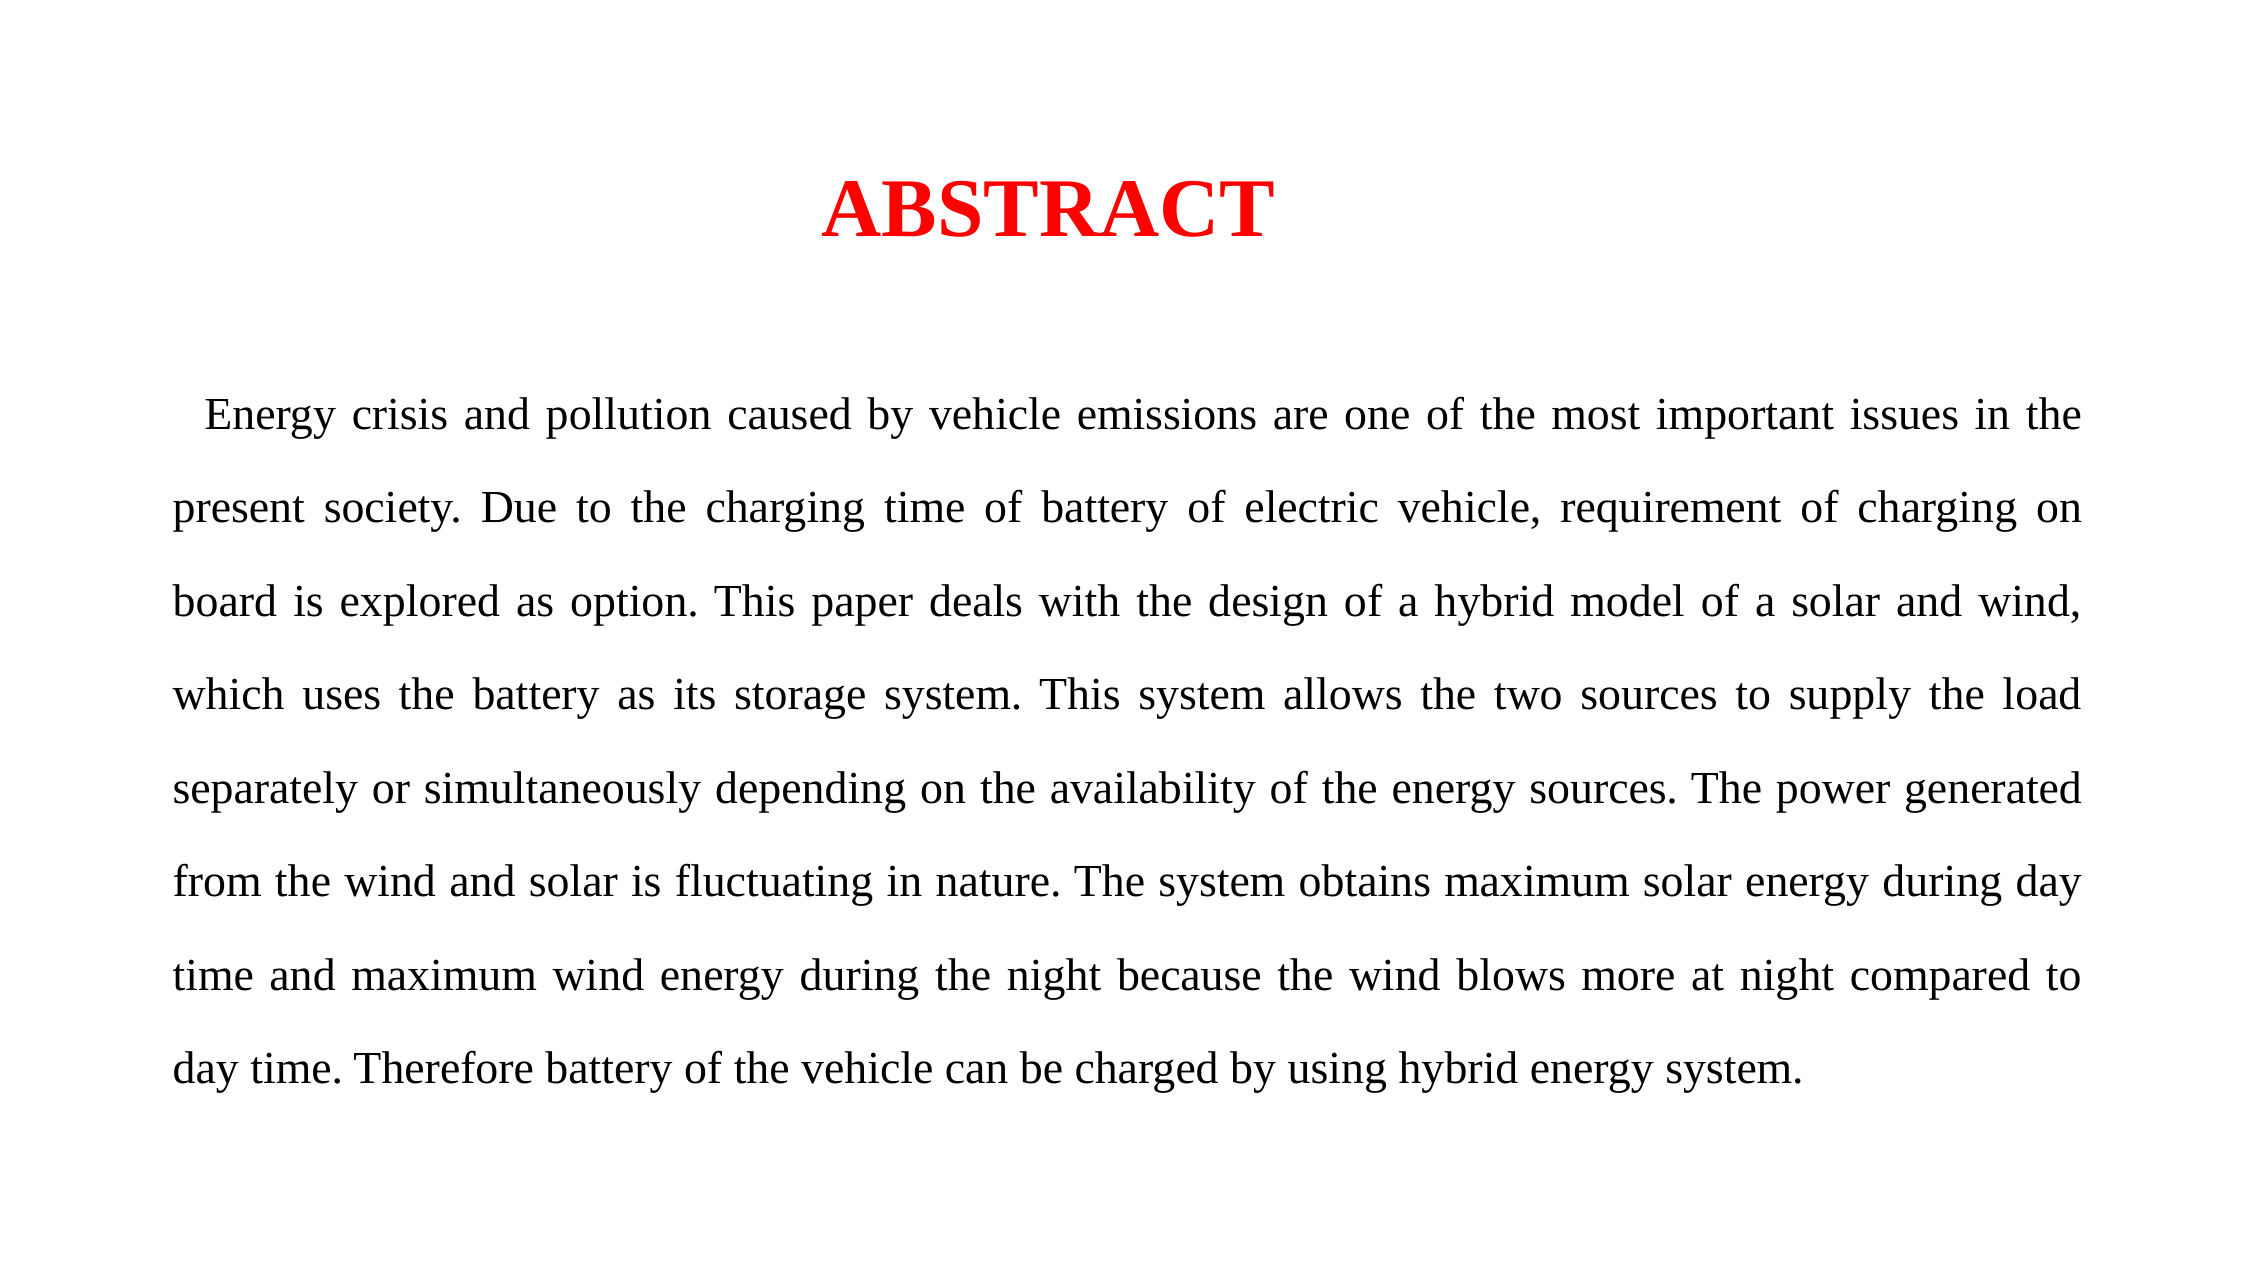

# ABSTRACT
  Energy crisis and pollution caused by vehicle emissions are one of the most important issues in the present society. Due to the charging time of battery of electric vehicle, requirement of charging on board is explored as option. This paper deals with the design of a hybrid model of a solar and wind, which uses the battery as its storage system. This system allows the two sources to supply the load separately or simultaneously depending on the availability of the energy sources. The power generated from the wind and solar is fluctuating in nature. The system obtains maximum solar energy during day time and maximum wind energy during the night because the wind blows more at night compared to day time. Therefore battery of the vehicle can be charged by using hybrid energy system.